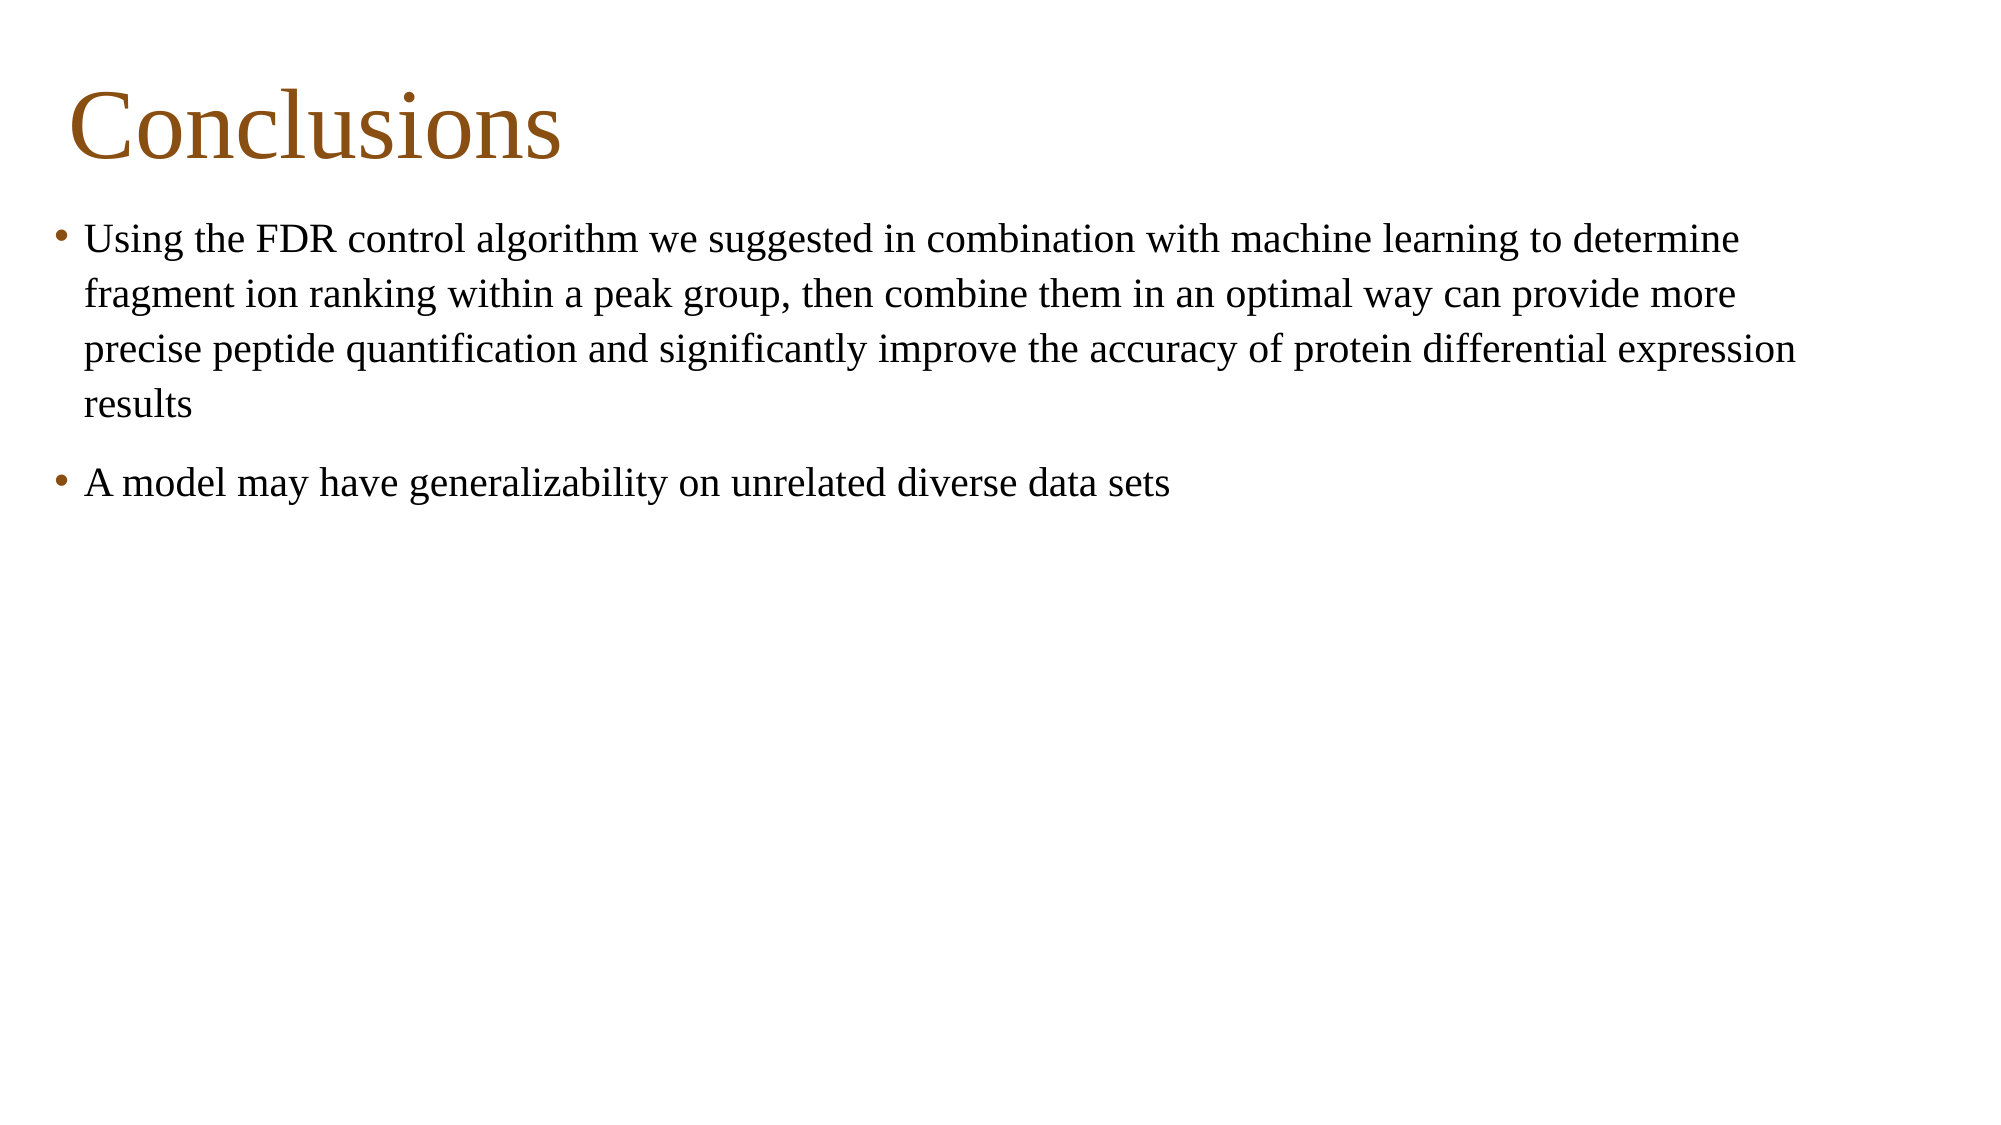

# Conclusions
Using the FDR control algorithm we suggested in combination with machine learning to determine fragment ion ranking within a peak group, then combine them in an optimal way can provide more precise peptide quantification and significantly improve the accuracy of protein differential expression results
A model may have generalizability on unrelated diverse data sets